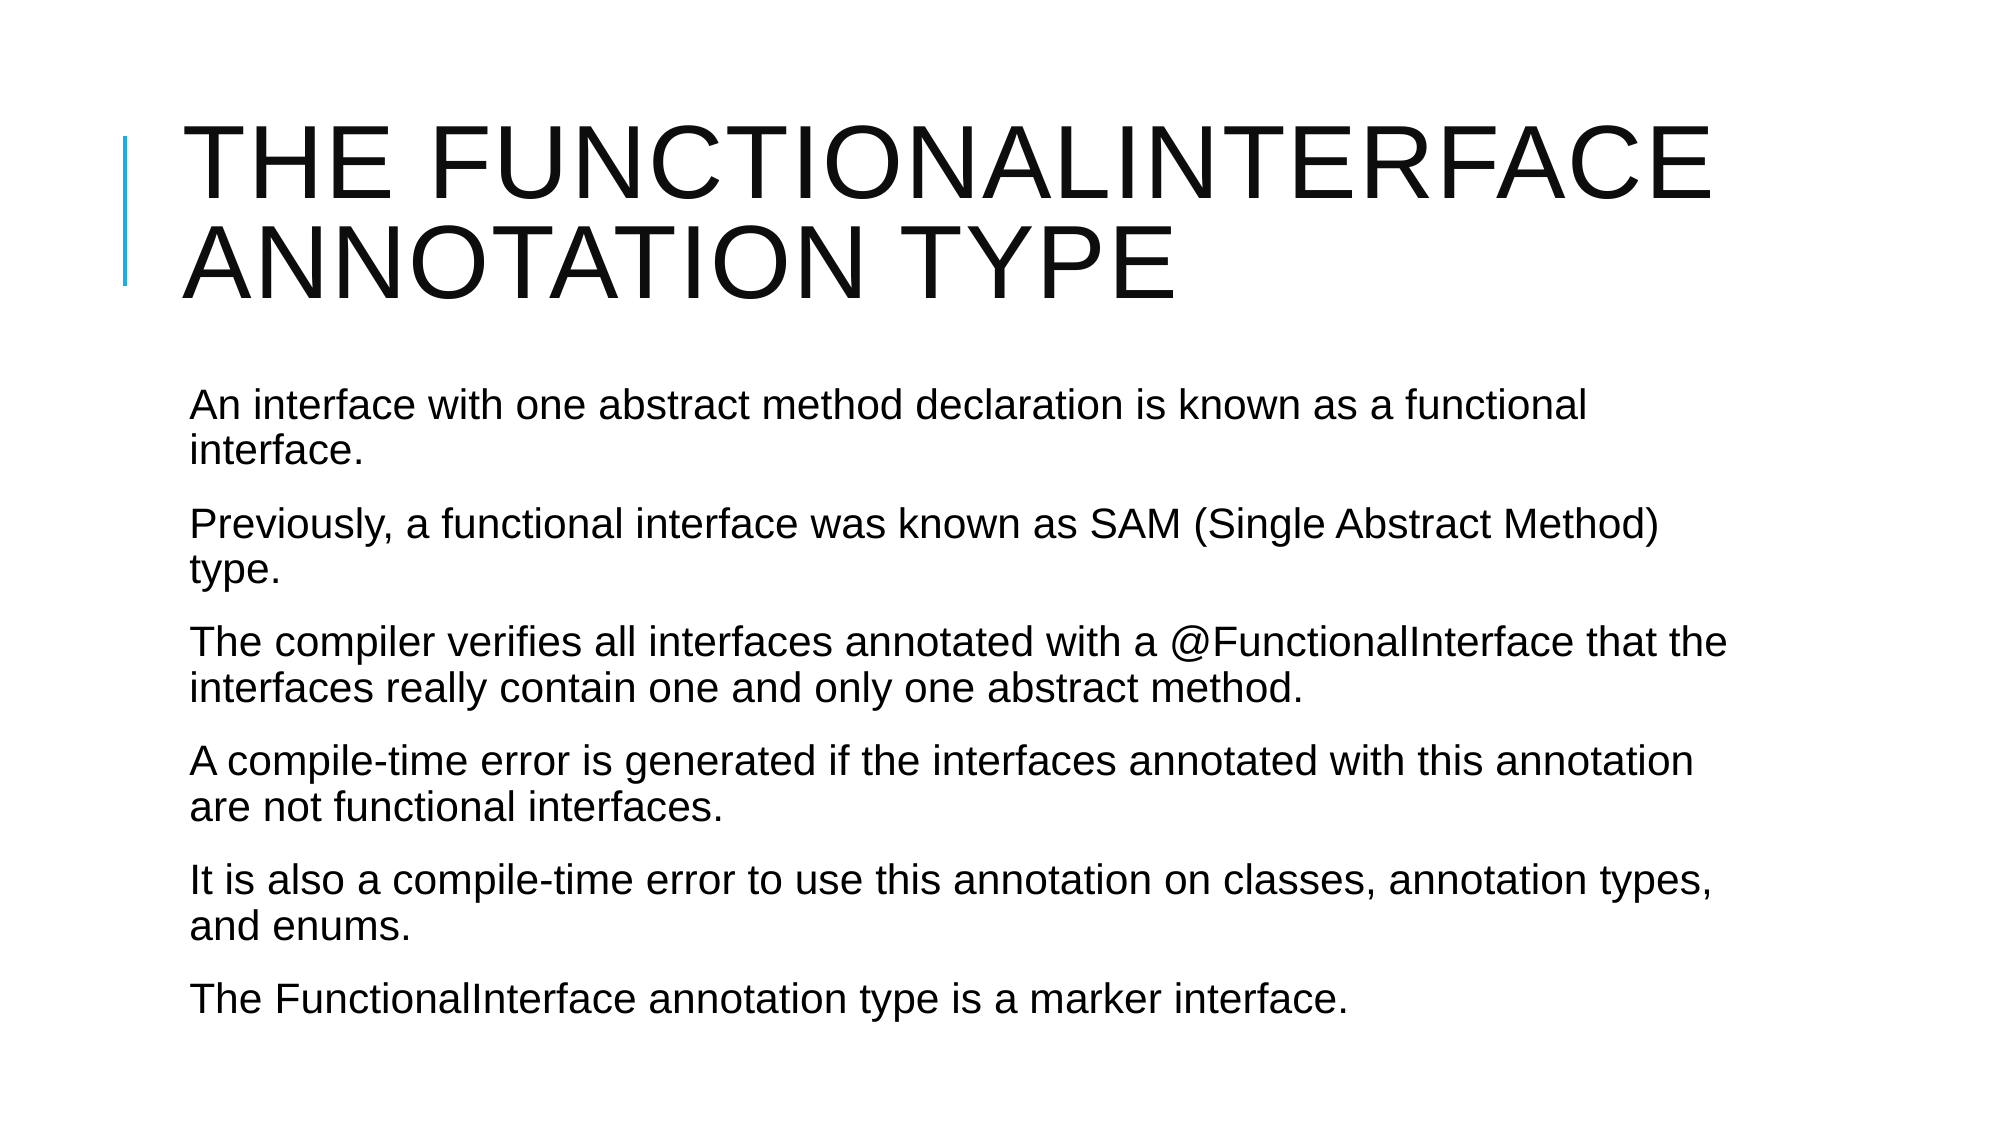

# The FunctionalInterface Annotation Type
An interface with one abstract method declaration is known as a functional interface.
Previously, a functional interface was known as SAM (Single Abstract Method) type.
The compiler verifies all interfaces annotated with a @FunctionalInterface that the interfaces really contain one and only one abstract method.
A compile-time error is generated if the interfaces annotated with this annotation are not functional interfaces.
It is also a compile-time error to use this annotation on classes, annotation types, and enums.
The FunctionalInterface annotation type is a marker interface.